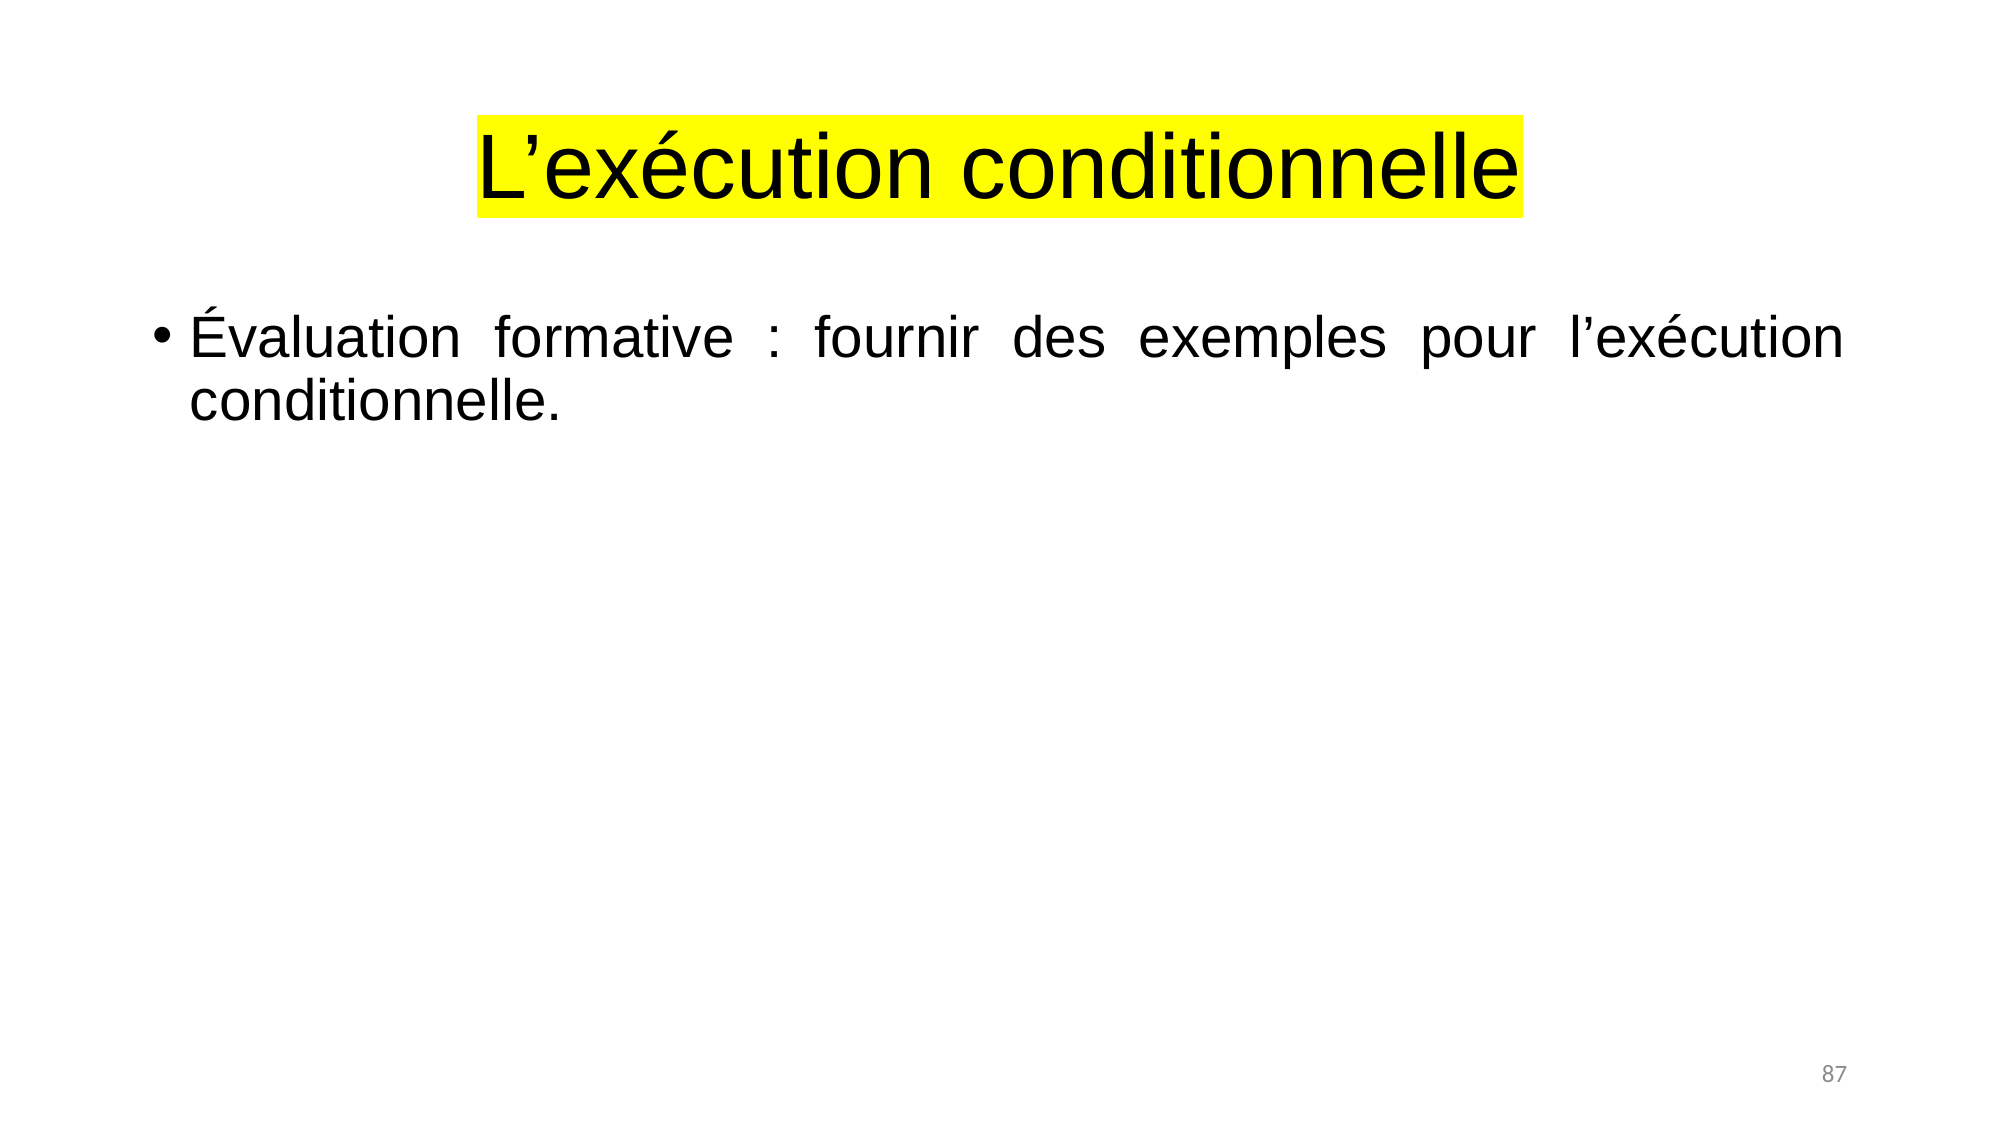

# L’exécution conditionnelle
Évaluation formative : fournir des exemples pour l’exécution conditionnelle.
87